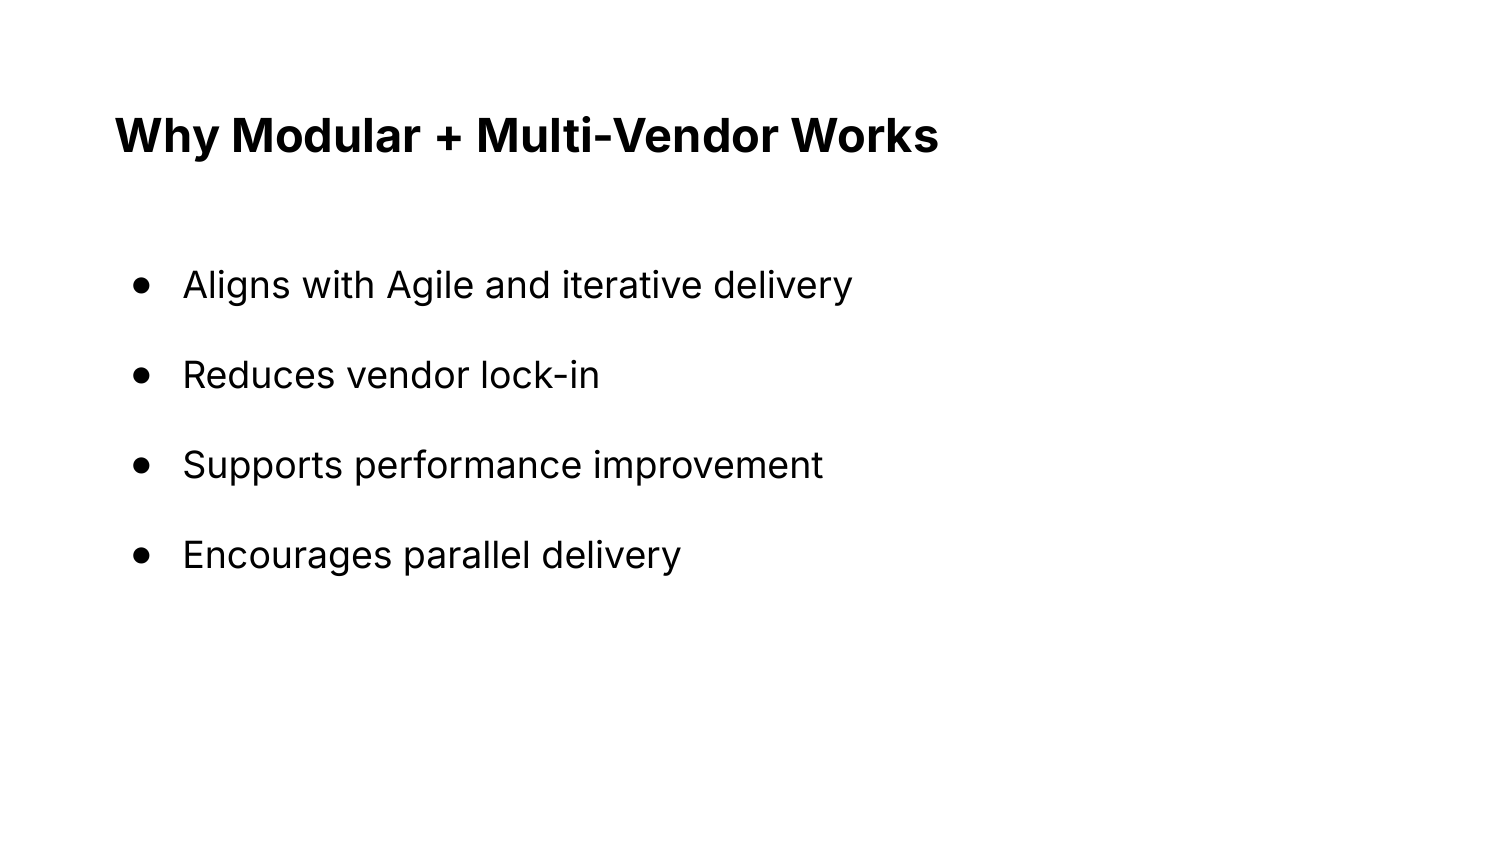

Why Modular + Multi-Vendor Works
Aligns with Agile and iterative delivery
Reduces vendor lock-in
Supports performance improvement
Encourages parallel delivery